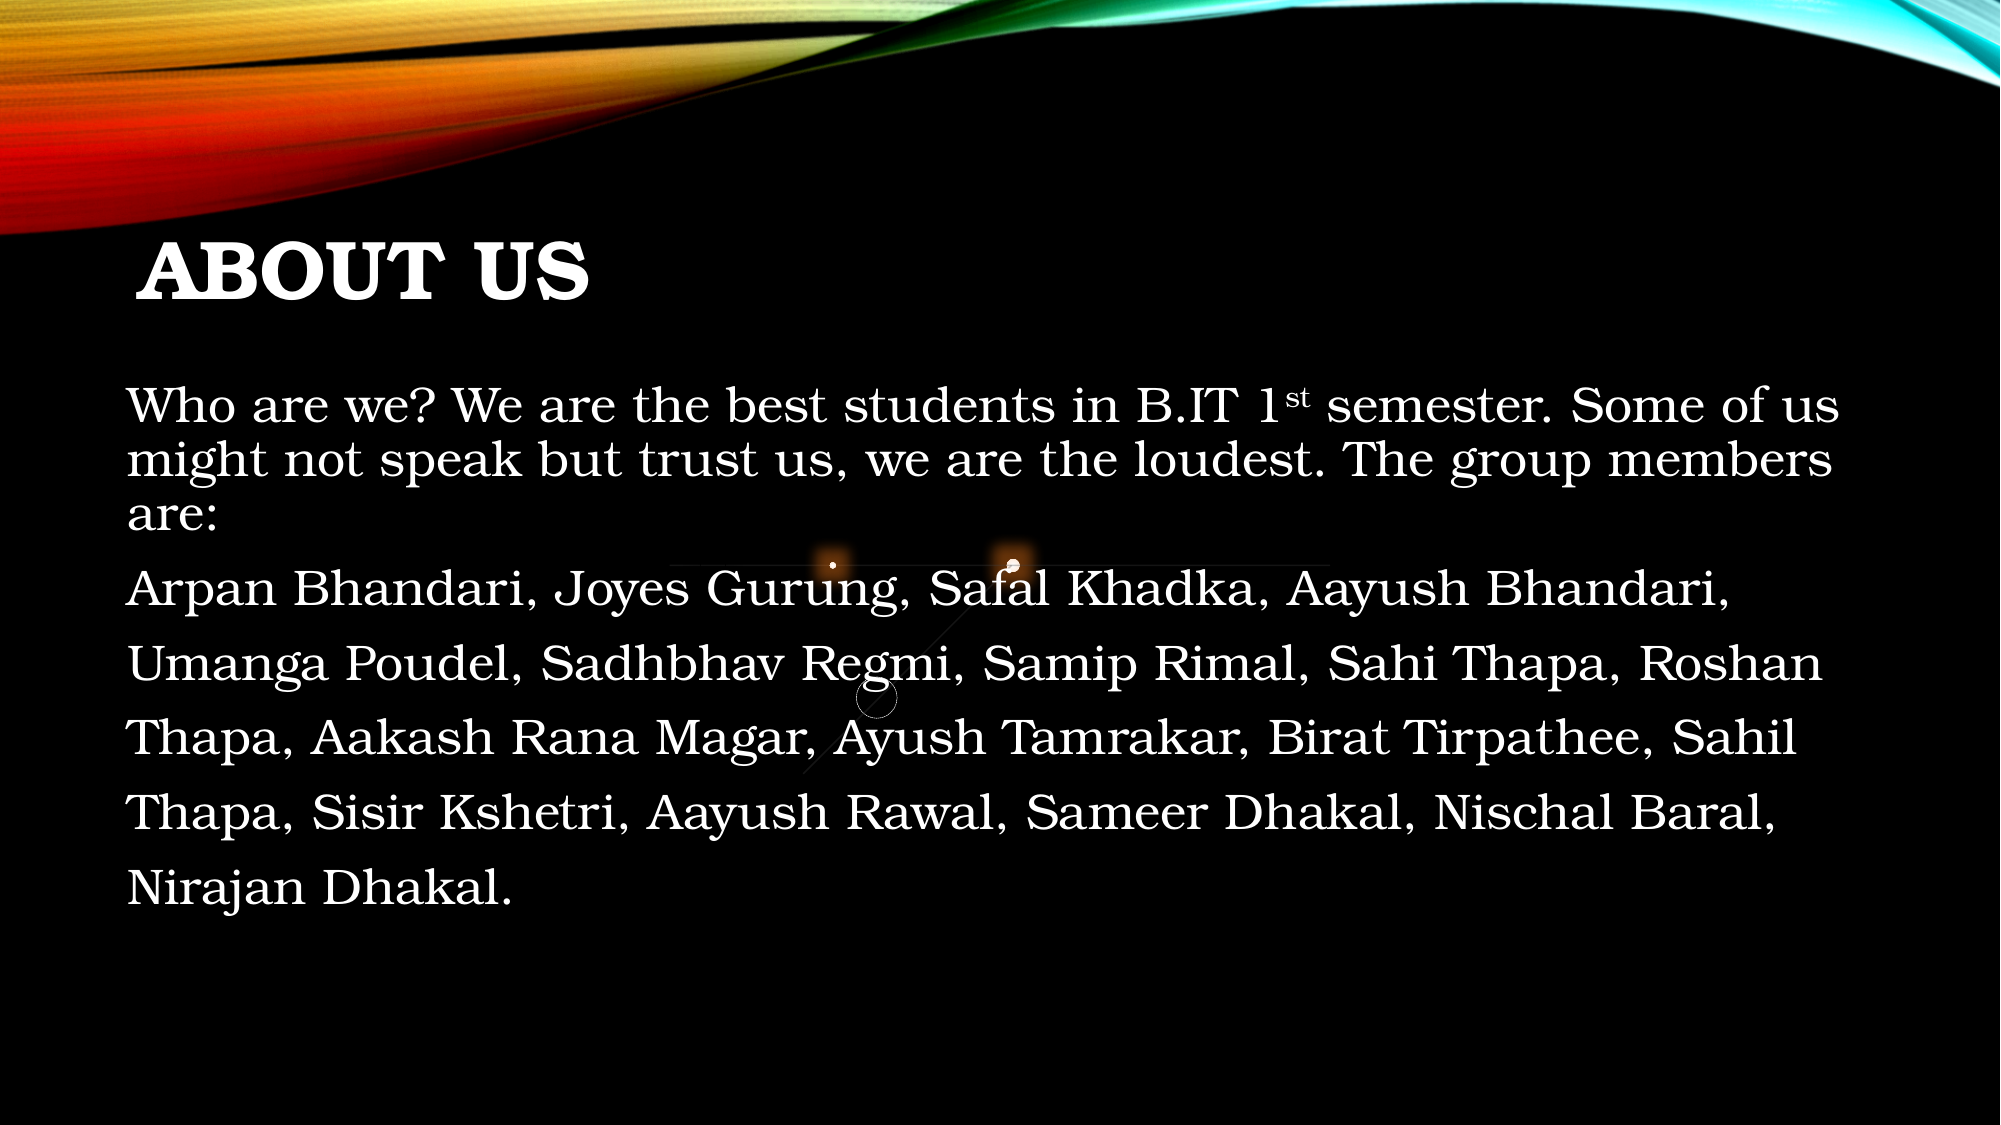

# About Us

Who are we? We are the best students in B.IT 1st semester. Some of us might not speak but trust us, we are the loudest. The group members are:
Arpan Bhandari, Joyes Gurung, Safal Khadka, Aayush Bhandari,
Umanga Poudel, Sadhbhav Regmi, Samip Rimal, Sahi Thapa, Roshan
Thapa, Aakash Rana Magar, Ayush Tamrakar, Birat Tirpathee, Sahil
Thapa, Sisir Kshetri, Aayush Rawal, Sameer Dhakal, Nischal Baral,
Nirajan Dhakal.